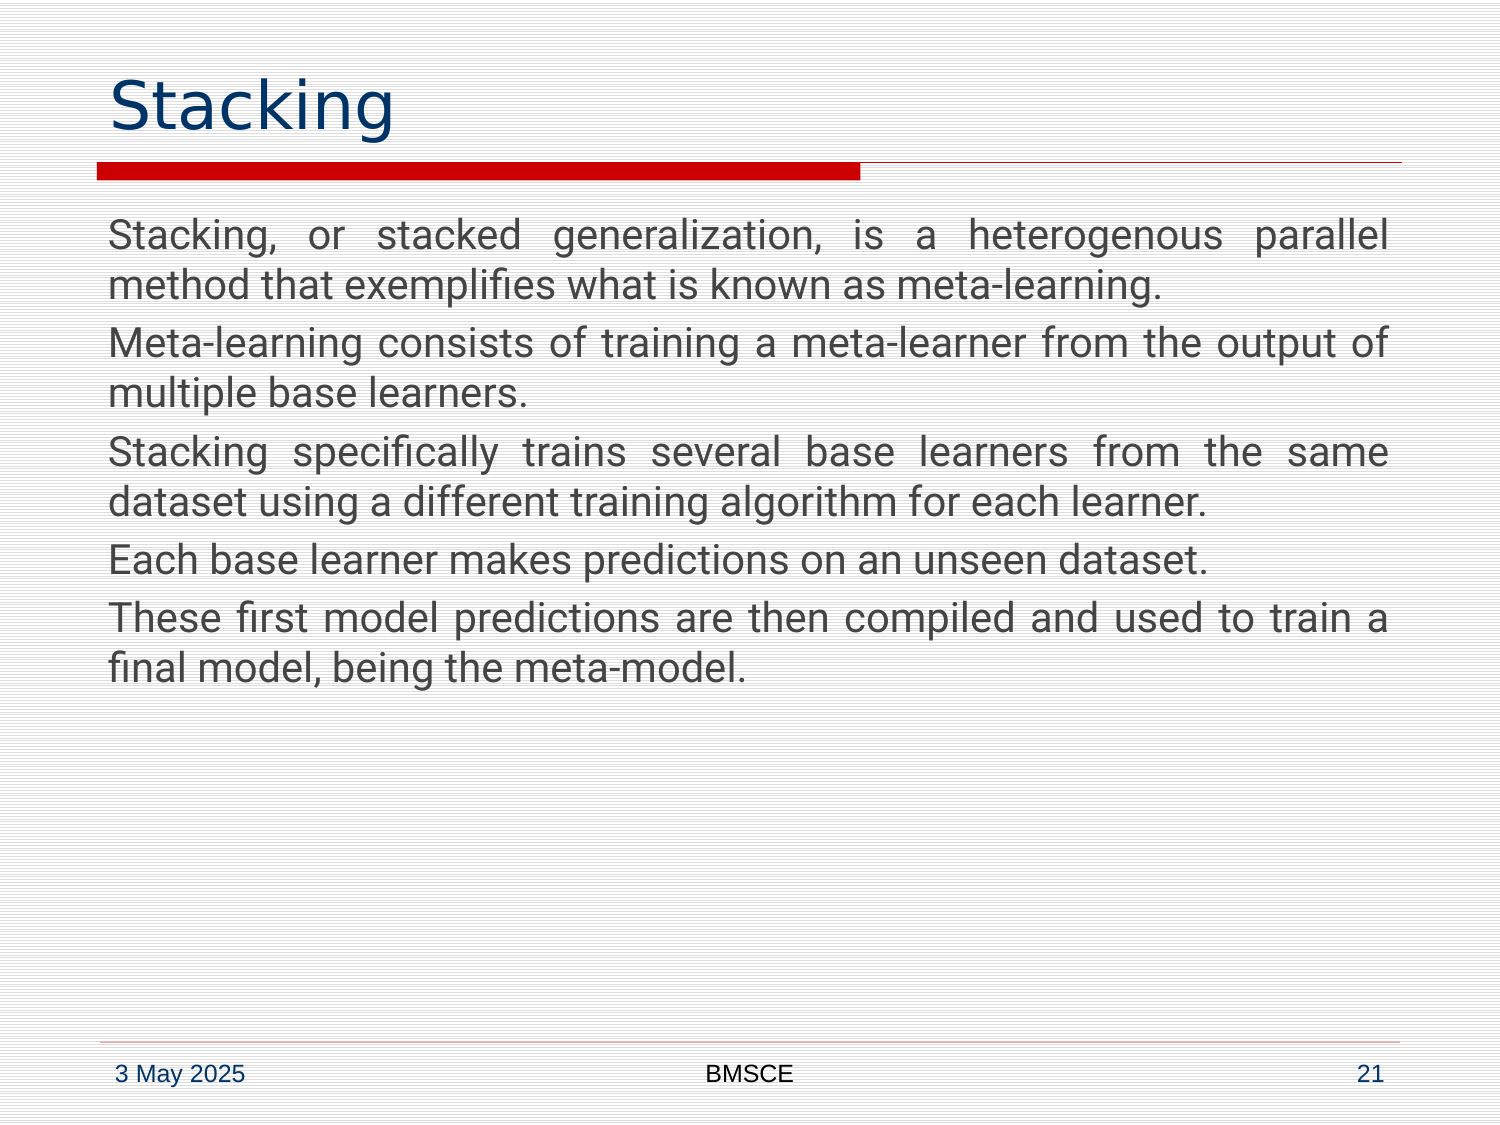

# Stacking
Stacking, or stacked generalization, is a heterogenous parallel method that exemplifies what is known as meta-learning.
Meta-learning consists of training a meta-learner from the output of multiple base learners.
Stacking specifically trains several base learners from the same dataset using a different training algorithm for each learner.
Each base learner makes predictions on an unseen dataset.
These first model predictions are then compiled and used to train a final model, being the meta-model.
BMSCE
21
3 May 2025